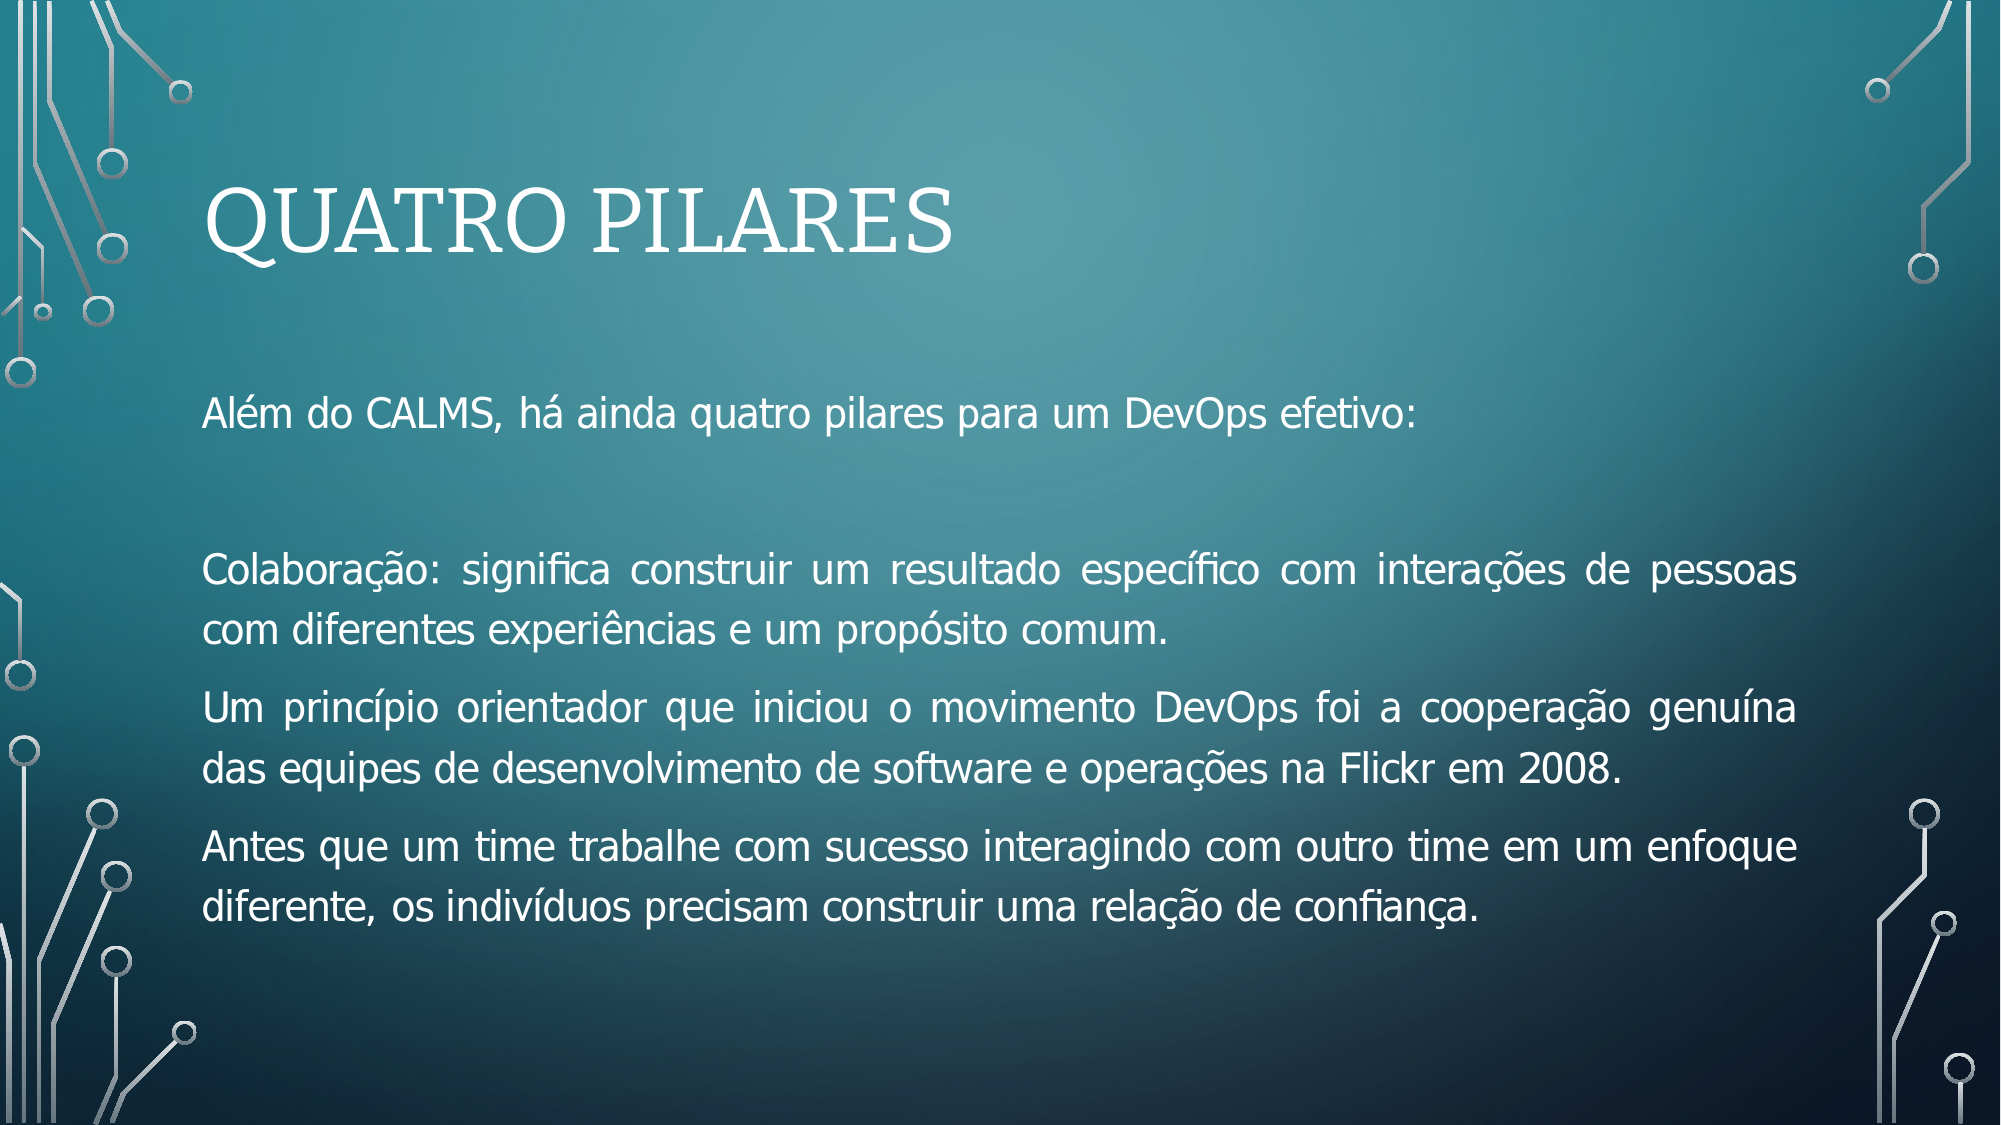

# Quatro Pilares
Além do CALMS, há ainda quatro pilares para um DevOps efetivo:

Colaboração: significa construir um resultado específico com interações de pessoas com diferentes experiências e um propósito comum.
Um princípio orientador que iniciou o movimento DevOps foi a cooperação genuína das equipes de desenvolvimento de software e operações na Flickr em 2008.
Antes que um time trabalhe com sucesso interagindo com outro time em um enfoque diferente, os indivíduos precisam construir uma relação de confiança.